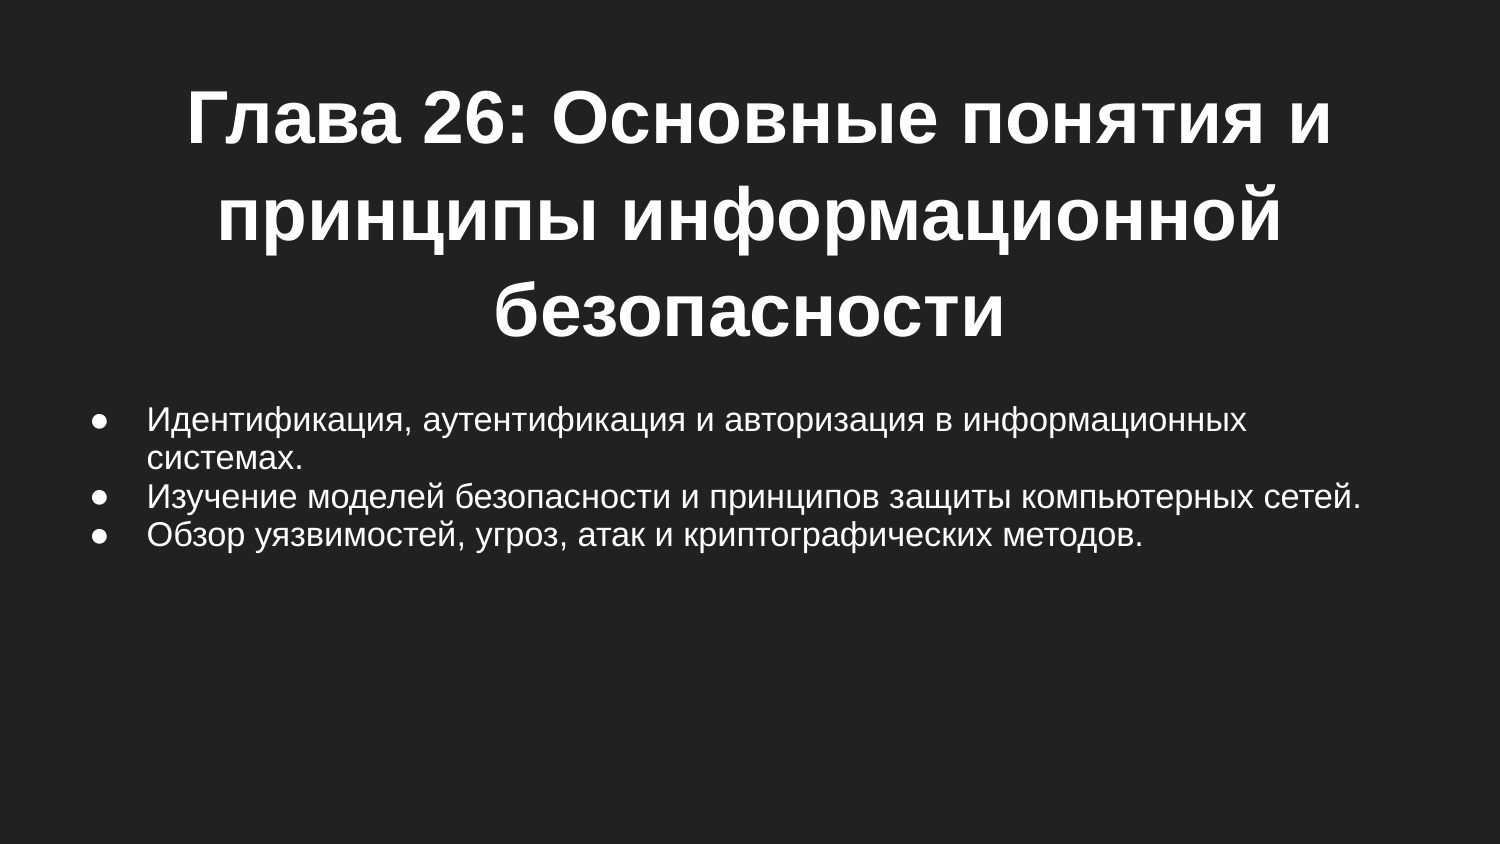

# Глава 26: Основные понятия и принципы информационной безопасности
Идентификация, аутентификация и авторизация в информационных системах.
Изучение моделей безопасности и принципов защиты компьютерных сетей.
Обзор уязвимостей, угроз, атак и криптографических методов.